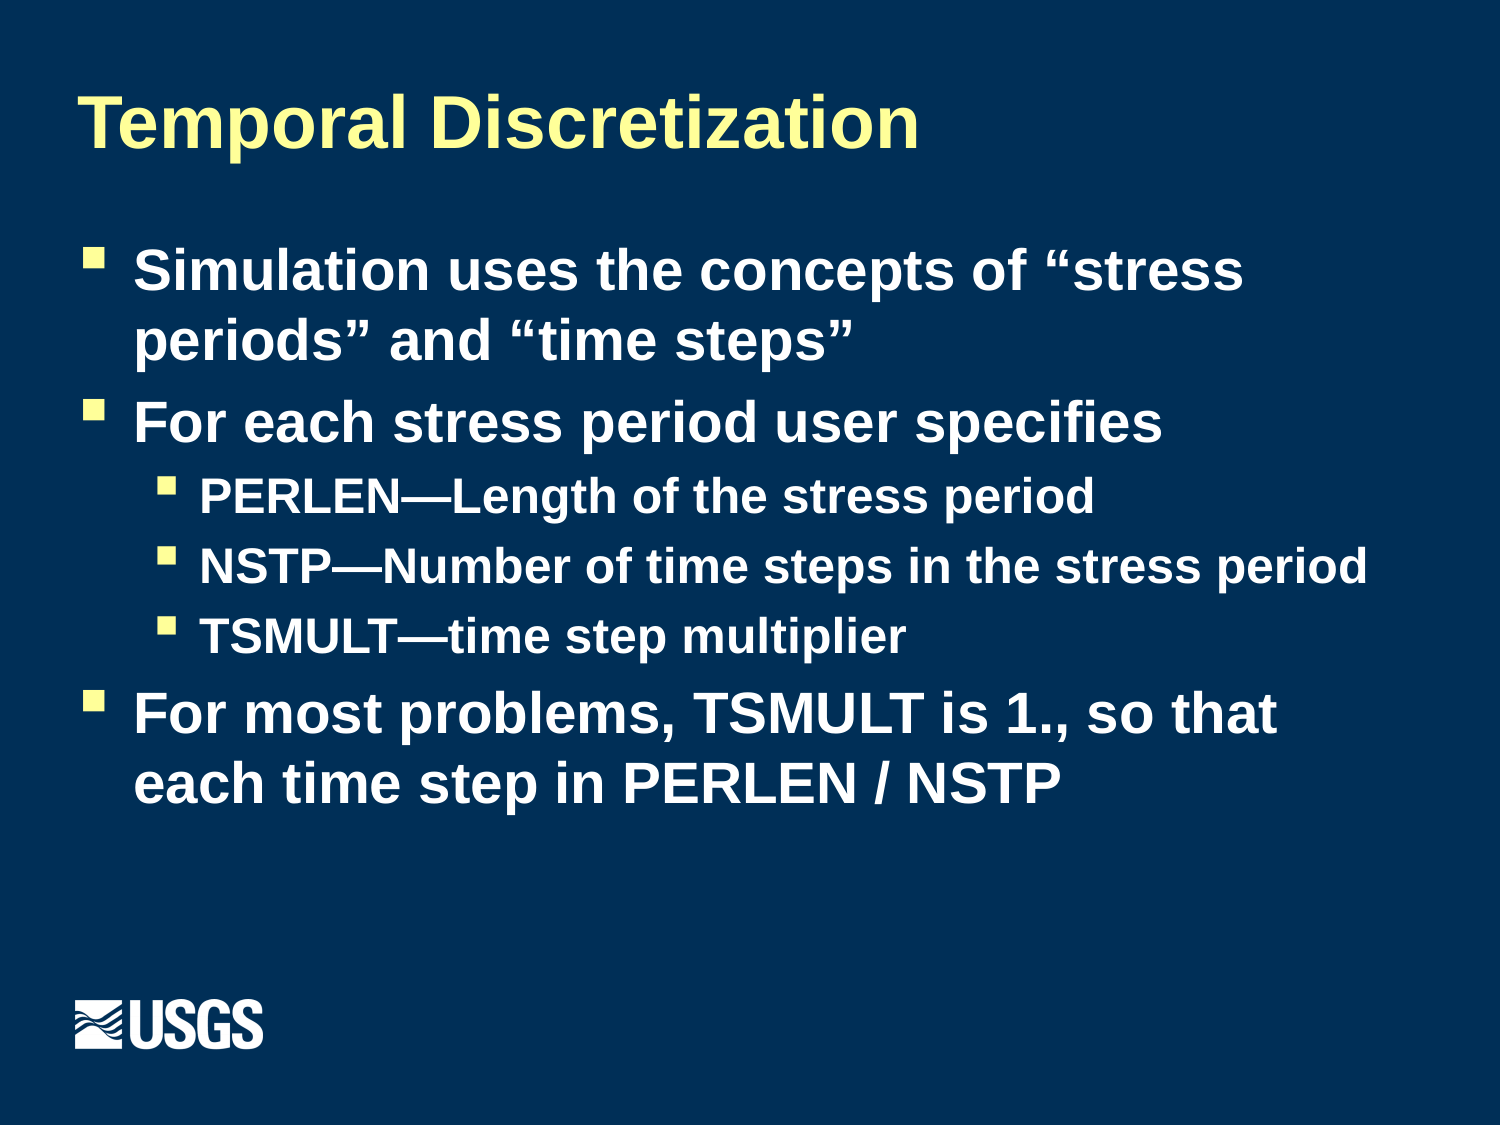

# Temporal Discretization
Simulation uses the concepts of “stress periods” and “time steps”
For each stress period user specifies
PERLEN—Length of the stress period
NSTP—Number of time steps in the stress period
TSMULT—time step multiplier
For most problems, TSMULT is 1., so that each time step in PERLEN / NSTP